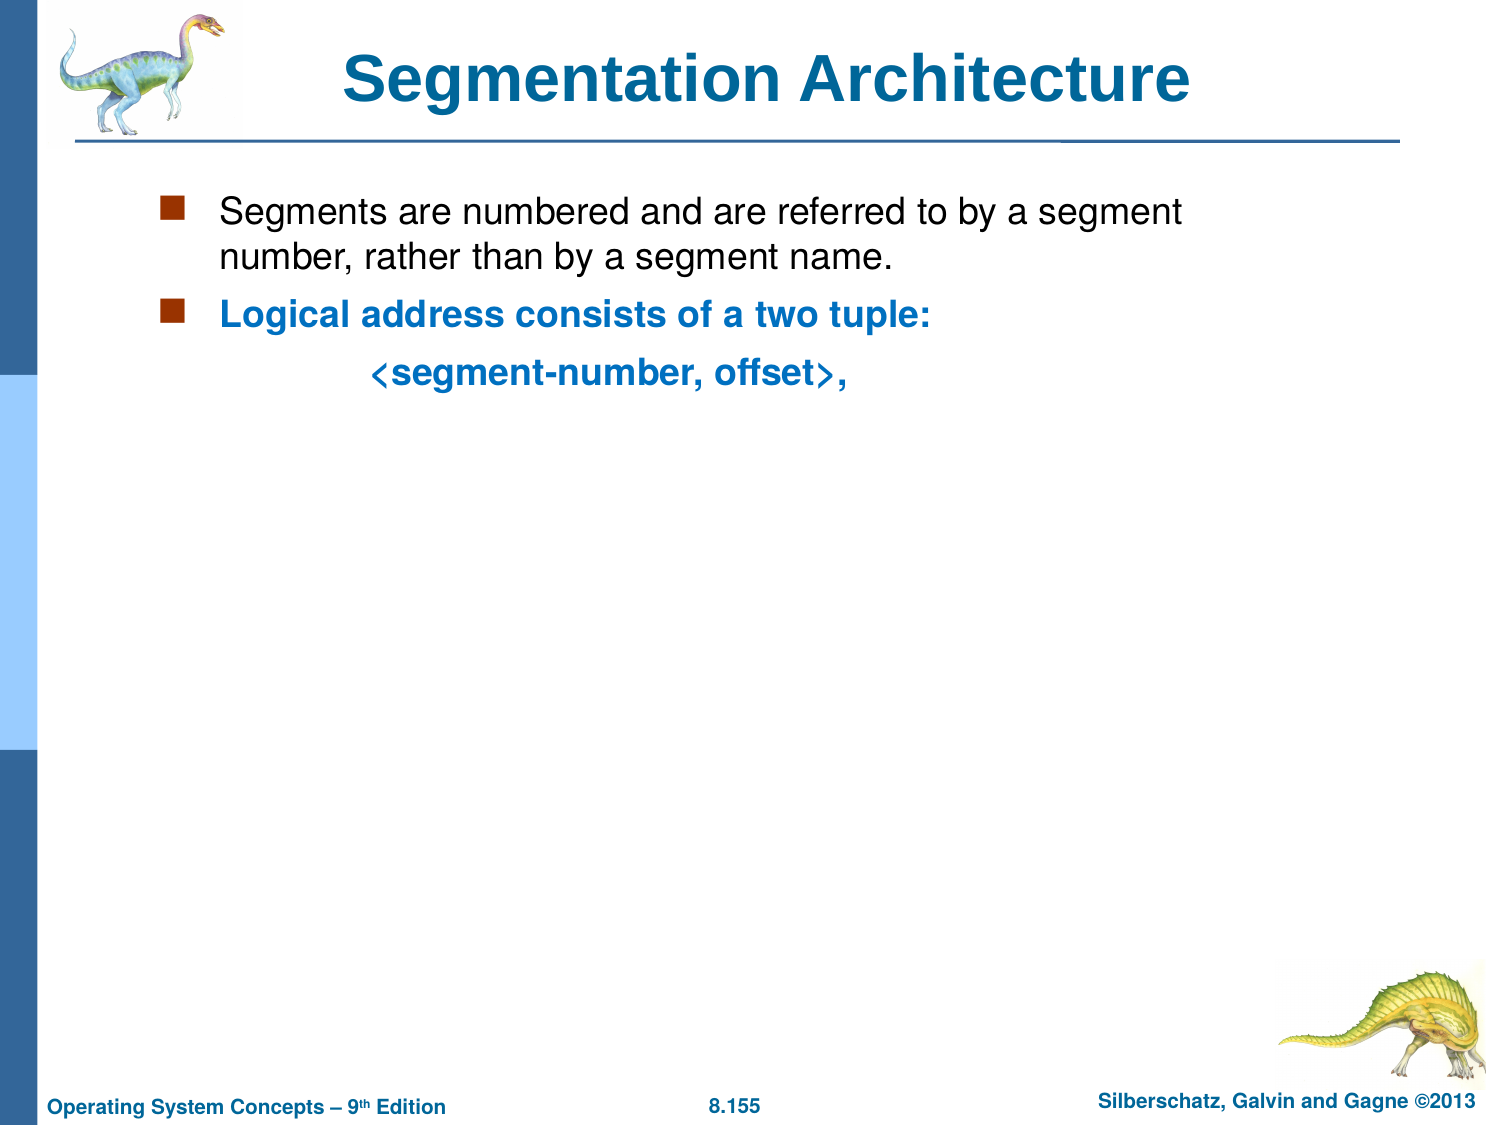

# Segmentation Architecture
Segments are numbered and are referred to by a segment number, rather than by a segment name.
Logical address consists of a two tuple:
		<segment-number, offset>,